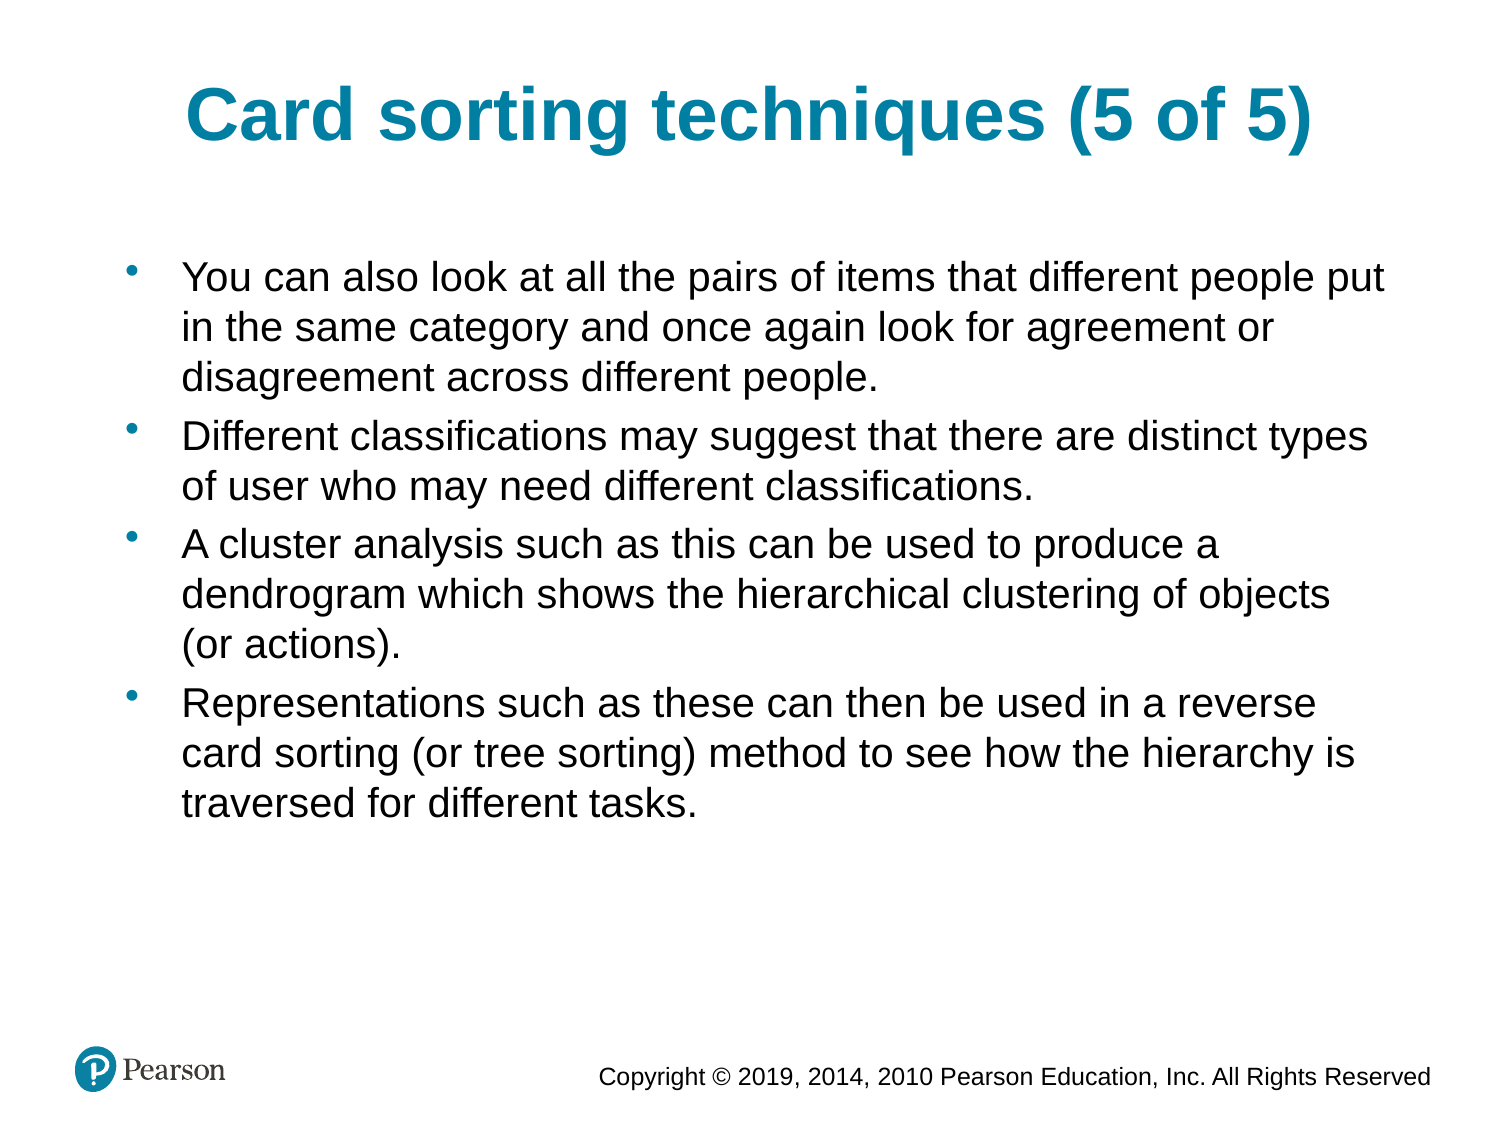

Card sorting techniques (5 of 5)
You can also look at all the pairs of items that different people put in the same category and once again look for agreement or disagreement across different people.
Different classifications may suggest that there are distinct types of user who may need different classifications.
A cluster analysis such as this can be used to produce a dendrogram which shows the hierarchical clustering of objects (or actions).
Representations such as these can then be used in a reverse card sorting (or tree sorting) method to see how the hierarchy is traversed for different tasks.